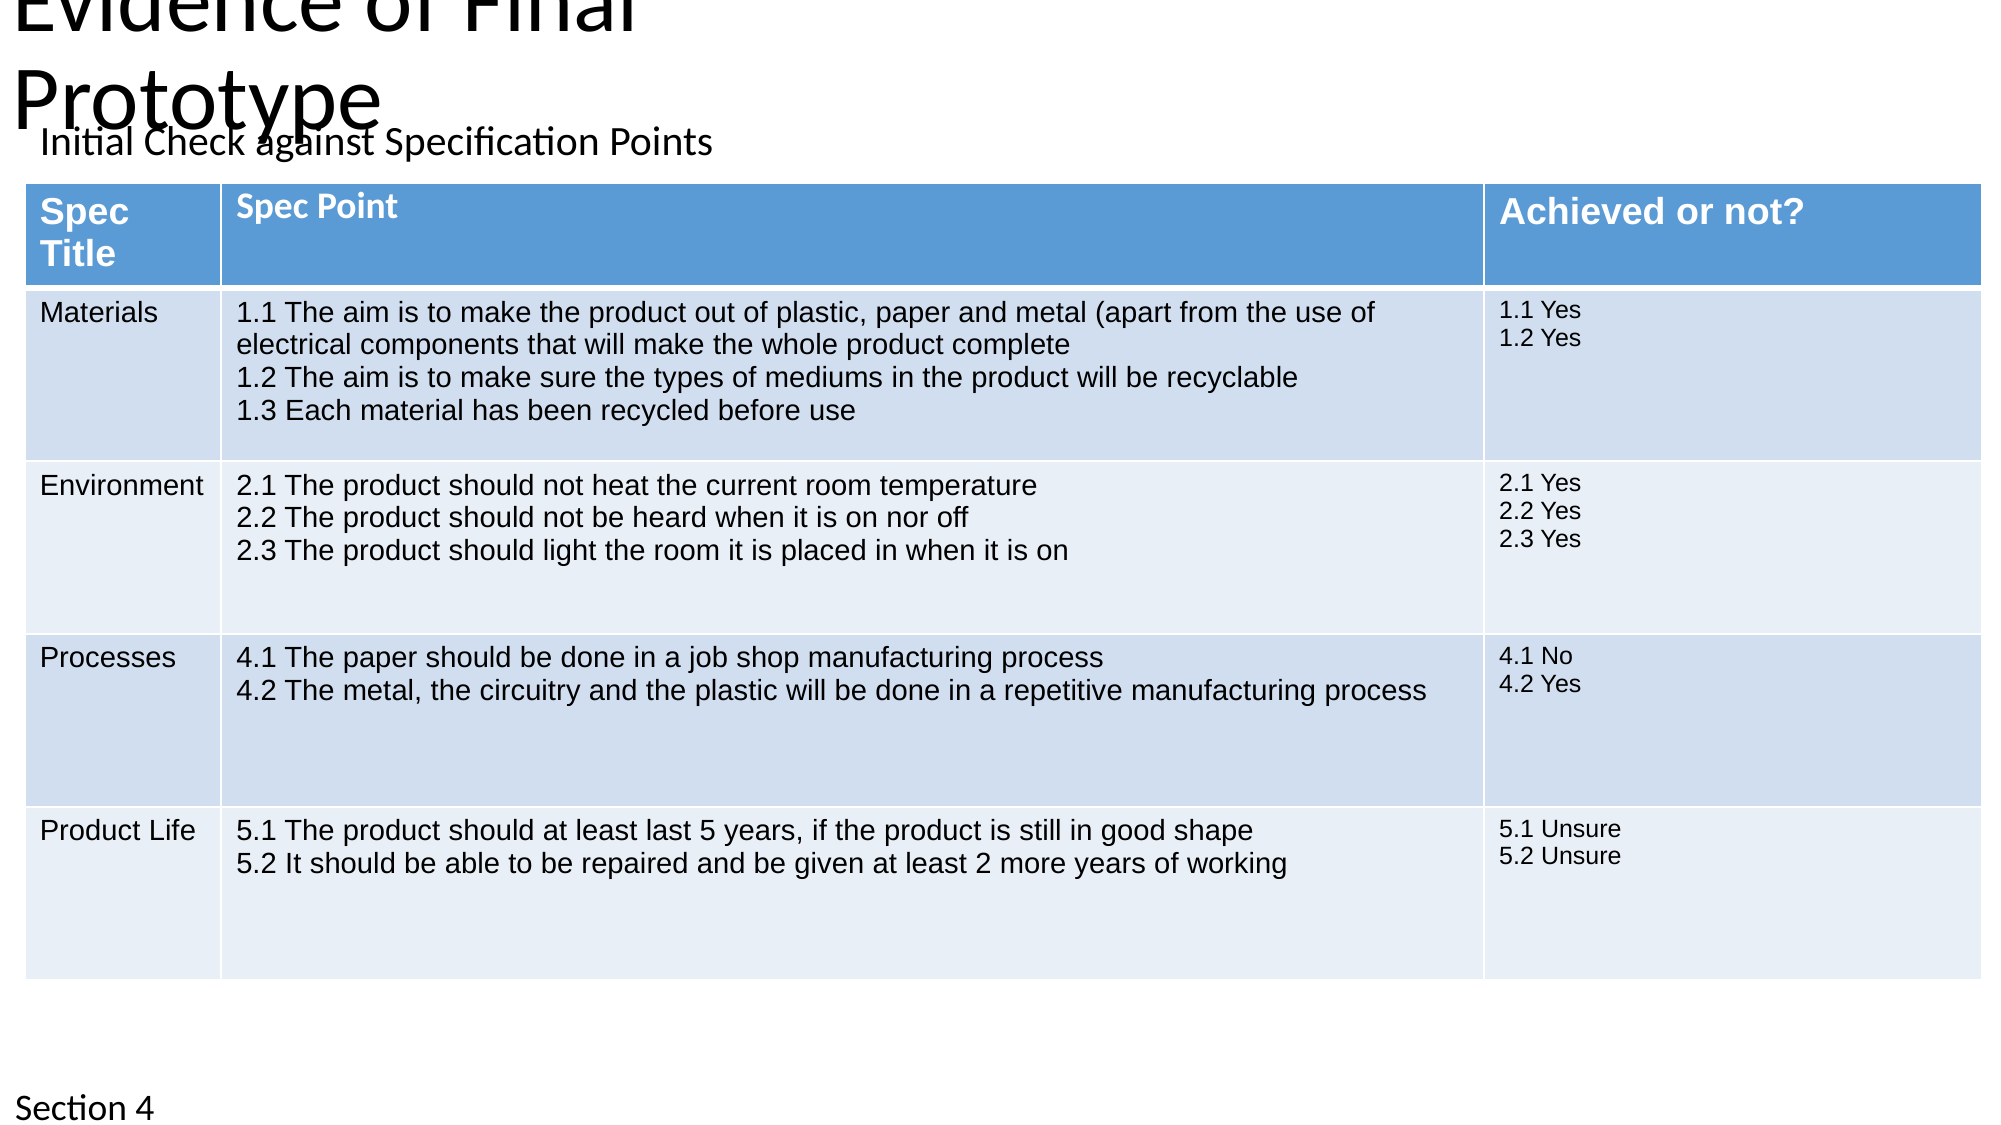

Evidence of Final Prototype
Initial Check against Specification Points
| Spec Title | Spec Point | Achieved or not? |
| --- | --- | --- |
| Materials | 1.1 The aim is to make the product out of plastic, paper and metal (apart from the use of electrical components that will make the whole product complete 1.2 The aim is to make sure the types of mediums in the product will be recyclable 1.3 Each material has been recycled before use | 1.1 Yes 1.2 Yes |
| Environment | 2.1 The product should not heat the current room temperature 2.2 The product should not be heard when it is on nor off 2.3 The product should light the room it is placed in when it is on | 2.1 Yes 2.2 Yes 2.3 Yes |
| Processes | 4.1 The paper should be done in a job shop manufacturing process 4.2 The metal, the circuitry and the plastic will be done in a repetitive manufacturing process | 4.1 No 4.2 Yes |
| Product Life | 5.1 The product should at least last 5 years, if the product is still in good shape 5.2 It should be able to be repaired and be given at least 2 more years of working | 5.1 Unsure 5.2 Unsure |
Section 4